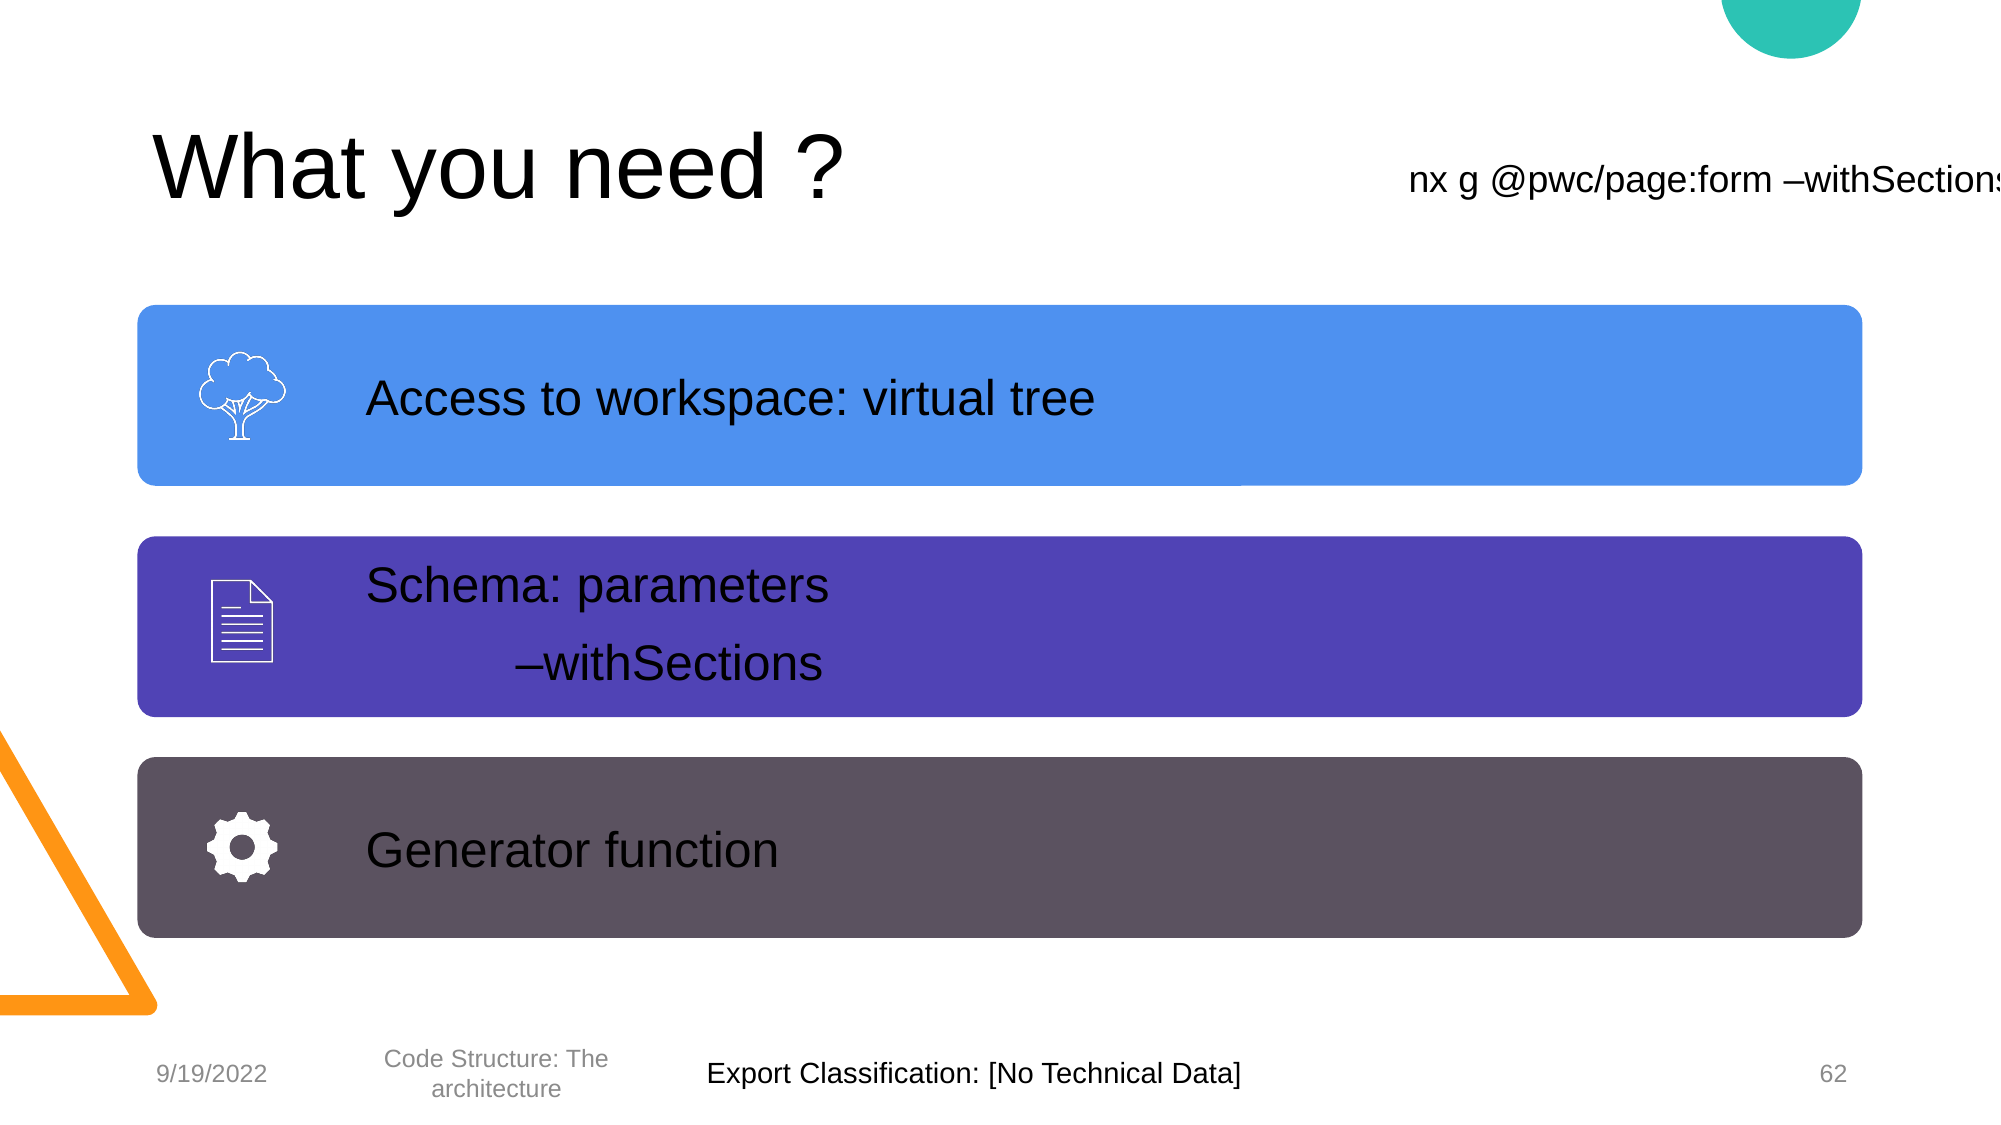

# What you need ?
nx g @pwc/page:form –withSections
Access to workspace: virtual tree
Schema: parameters
	–withSections
Generator function

9/19/2022
Code Structure: The architecture
62